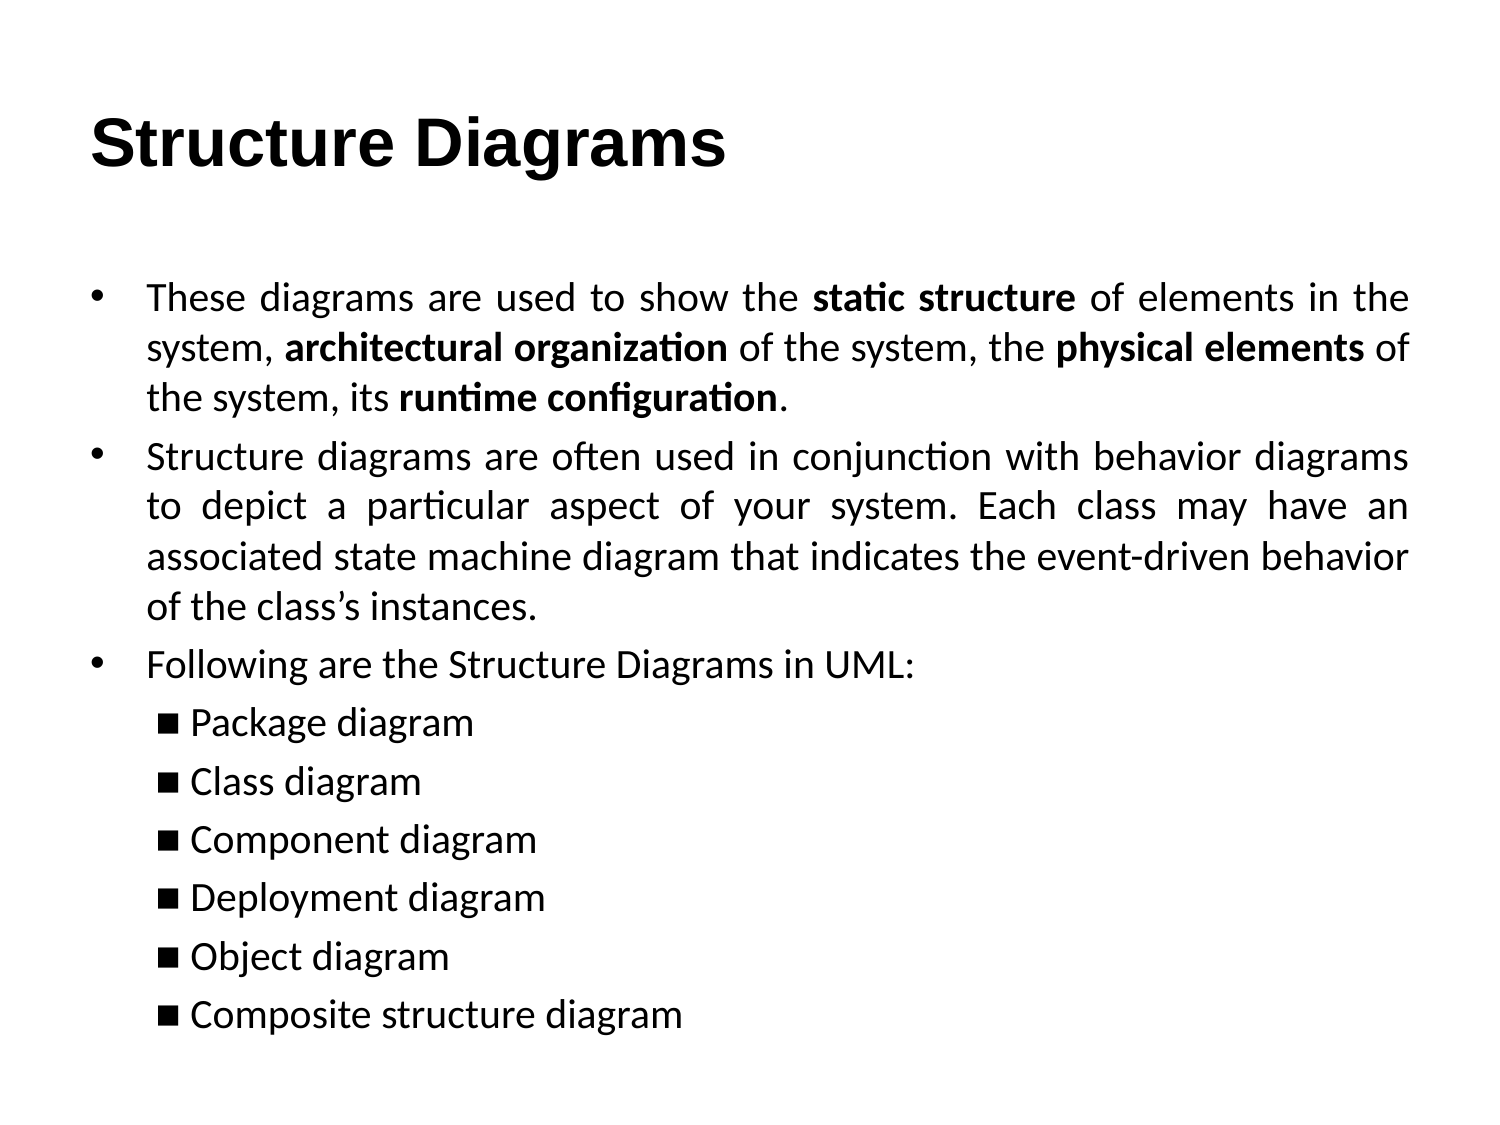

# Structure Diagrams
These diagrams are used to show the static structure of elements in the system, architectural organization of the system, the physical elements of the system, its runtime configuration.
Structure diagrams are often used in conjunction with behavior diagrams to depict a particular aspect of your system. Each class may have an associated state machine diagram that indicates the event-driven behavior of the class’s instances.
Following are the Structure Diagrams in UML:
■ Package diagram
■ Class diagram
■ Component diagram
■ Deployment diagram
■ Object diagram
■ Composite structure diagram